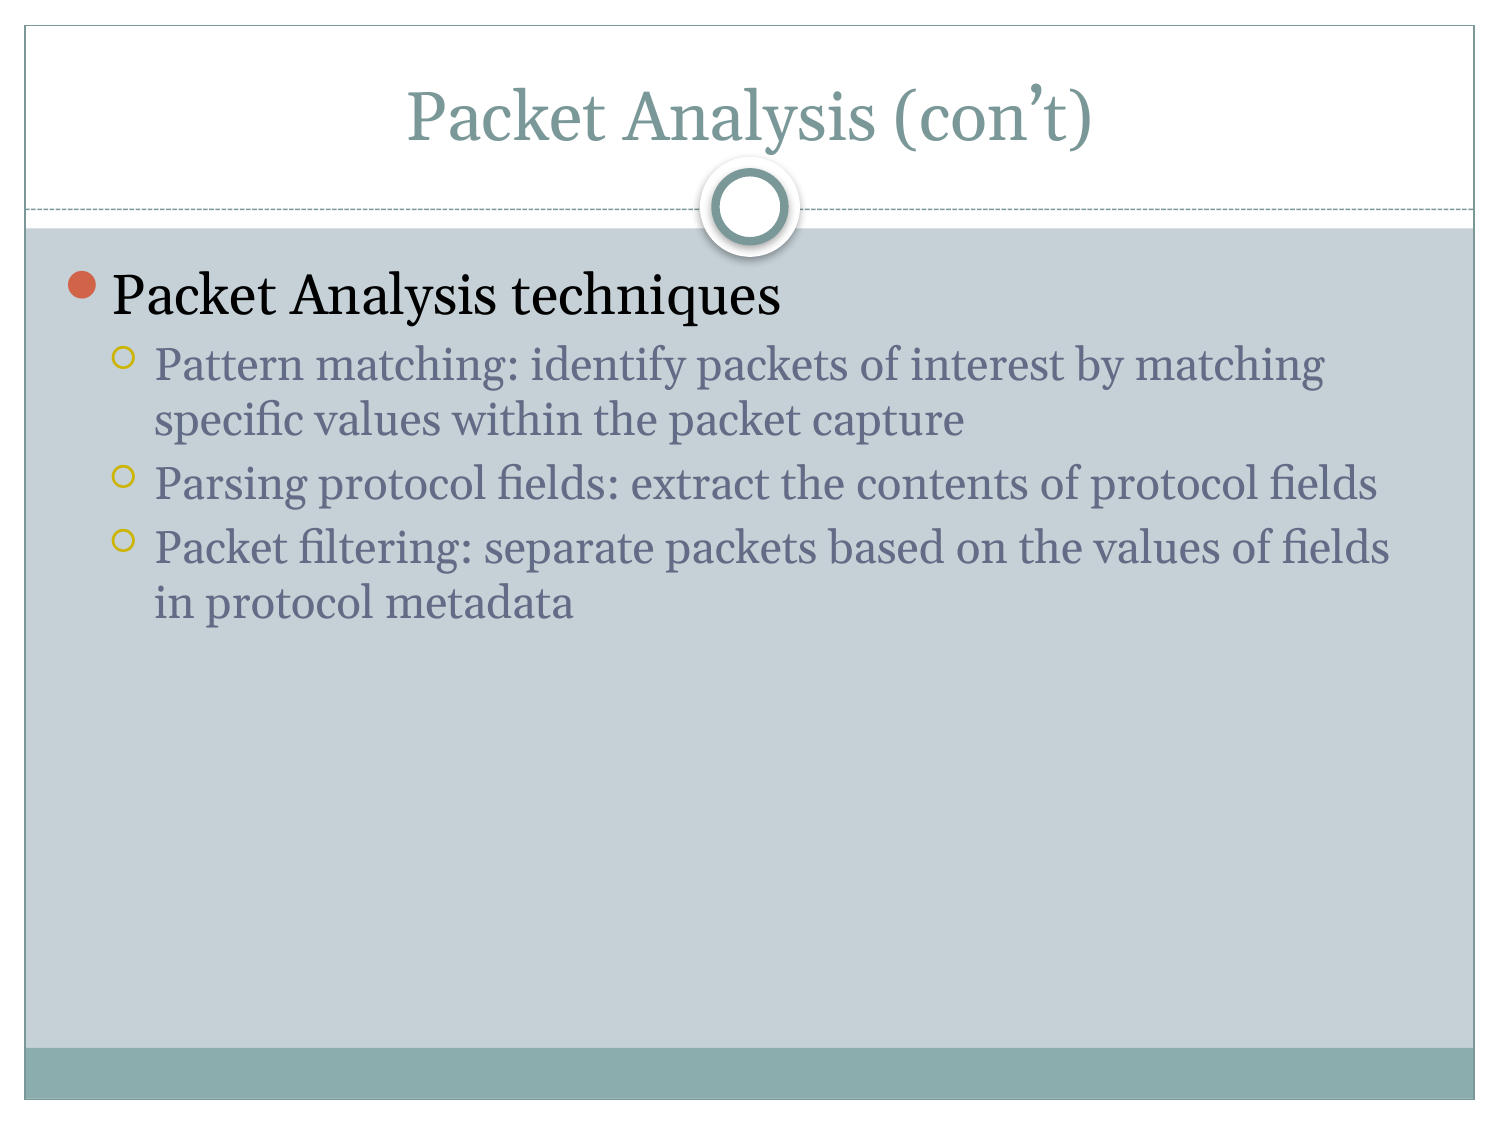

# Packet Analysis (con’t)
Packet Analysis techniques
Pattern matching: identify packets of interest by matching specific values within the packet capture
Parsing protocol fields: extract the contents of protocol fields
Packet filtering: separate packets based on the values of fields in protocol metadata